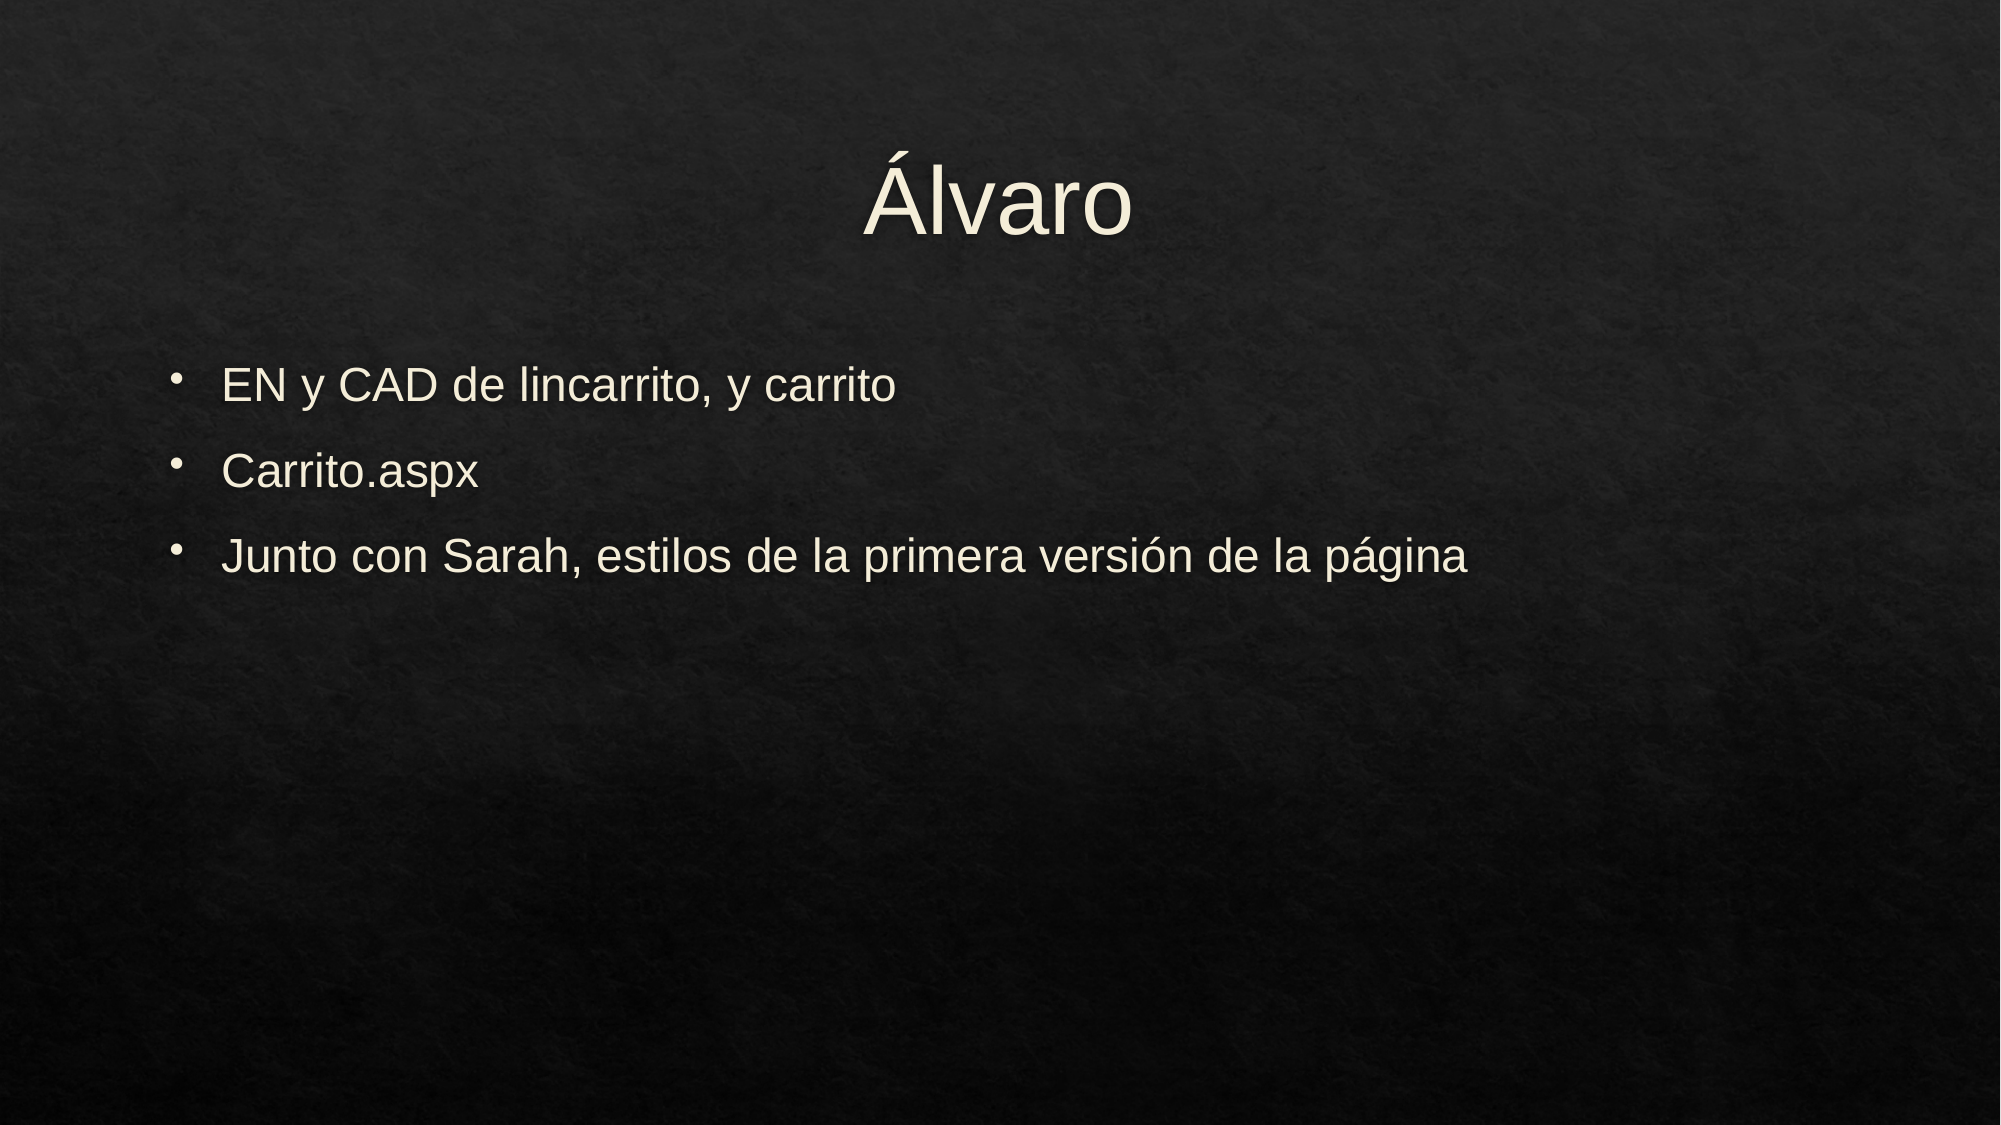

# Álvaro
EN y CAD de lincarrito, y carrito
Carrito.aspx
Junto con Sarah, estilos de la primera versión de la página